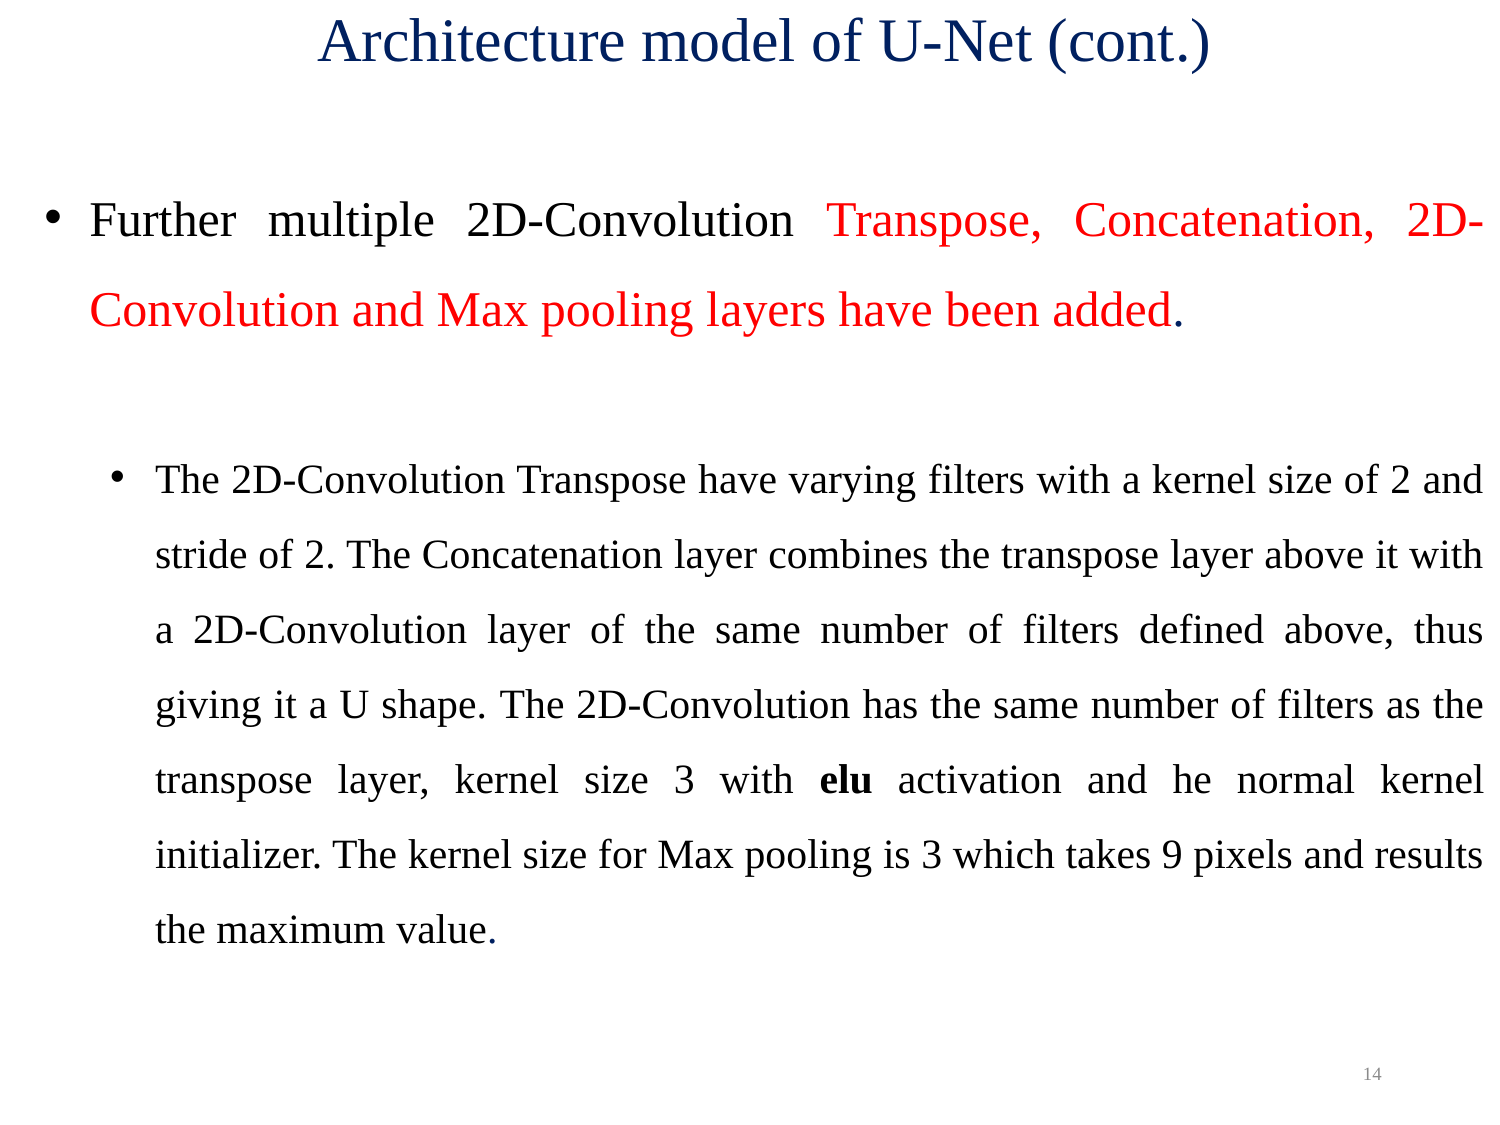

# Architecture model of U-Net (cont.)
Further multiple 2D-Convolution Transpose, Concatenation, 2D-Convolution and Max pooling layers have been added.

The 2D-Convolution Transpose have varying filters with a kernel size of 2 and stride of 2. The Concatenation layer combines the transpose layer above it with a 2D-Convolution layer of the same number of filters defined above, thus giving it a U shape. The 2D-Convolution has the same number of filters as the transpose layer, kernel size 3 with elu activation and he normal kernel initializer. The kernel size for Max pooling is 3 which takes 9 pixels and results the maximum value.
14